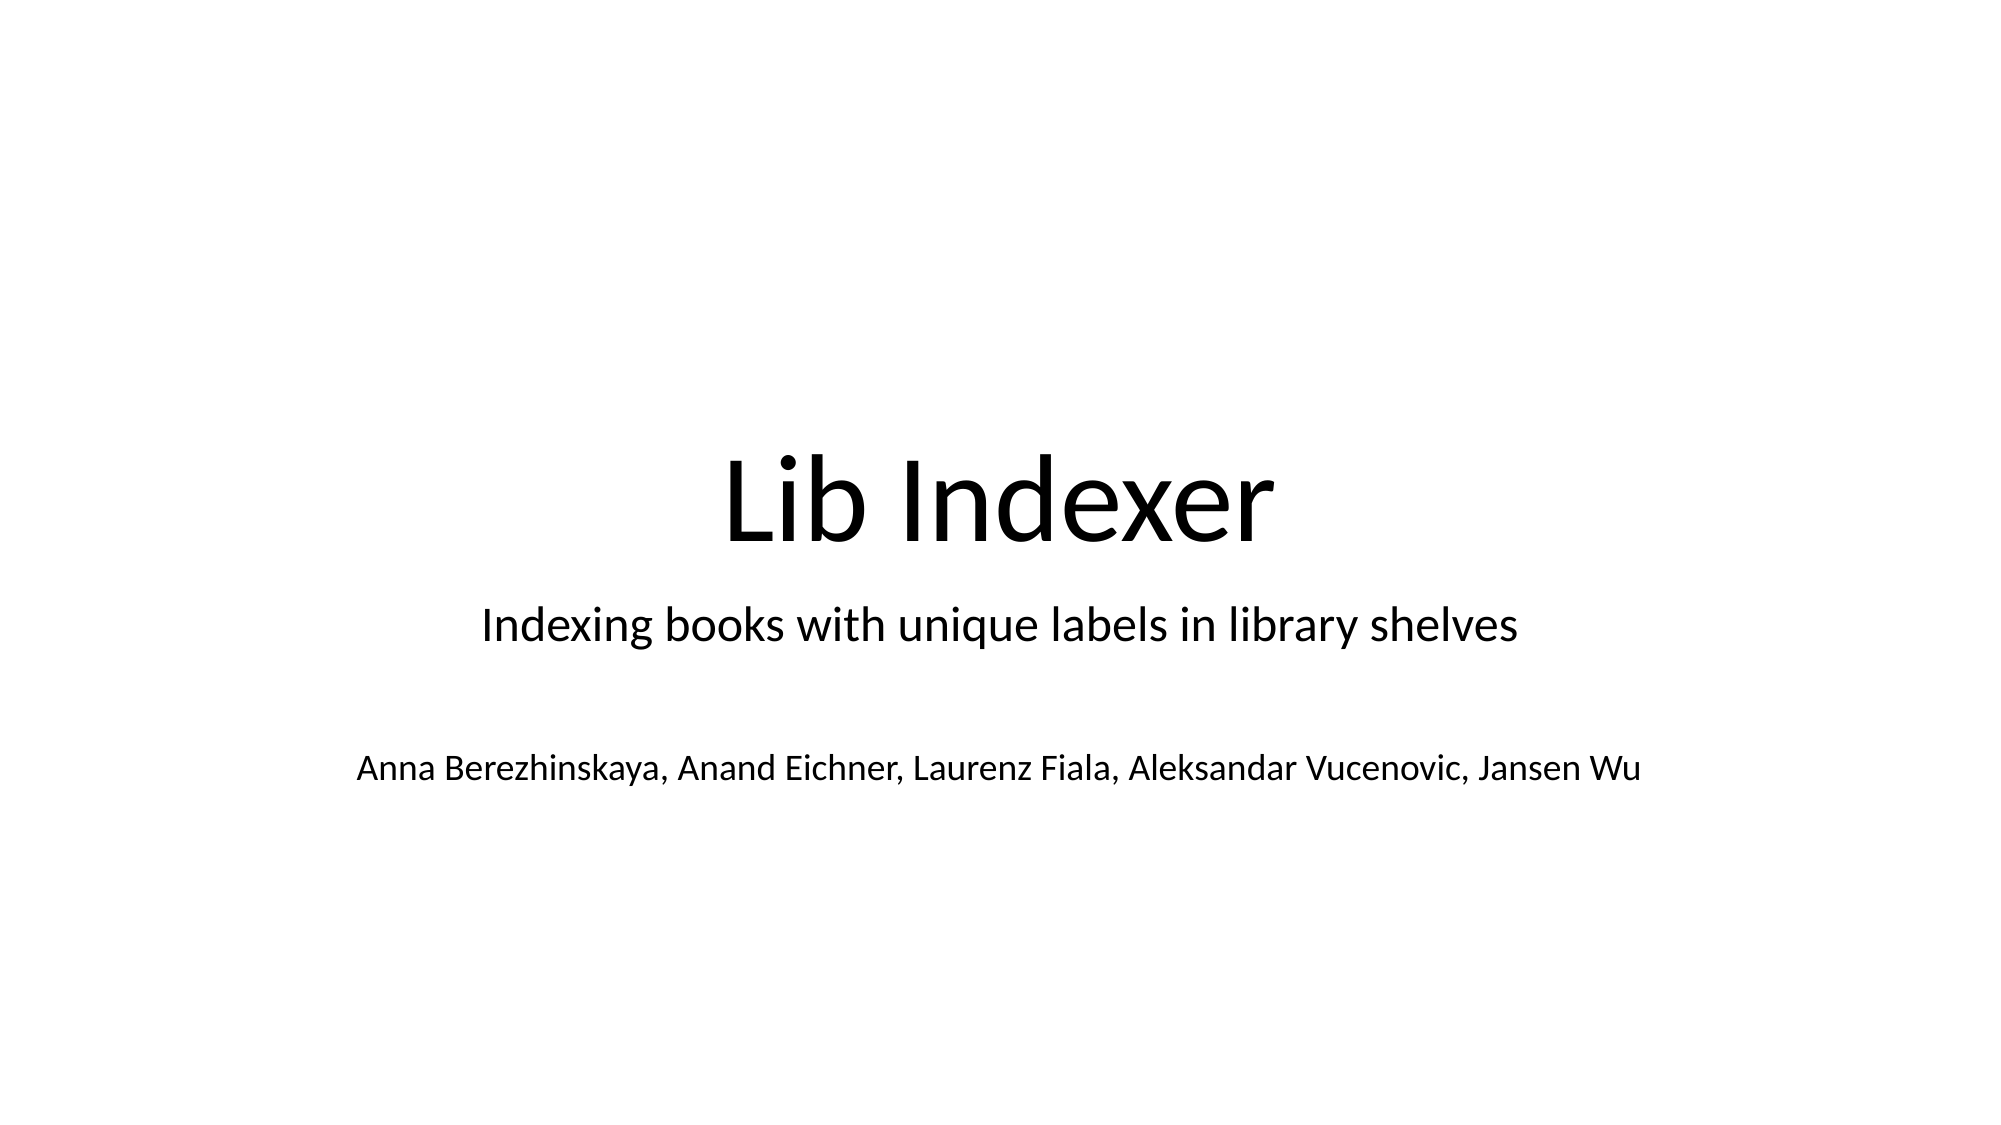

# Lib Indexer
Indexing books with unique labels in library shelves

Anna Berezhinskaya, Anand Eichner, Laurenz Fiala, Aleksandar Vucenovic, Jansen Wu